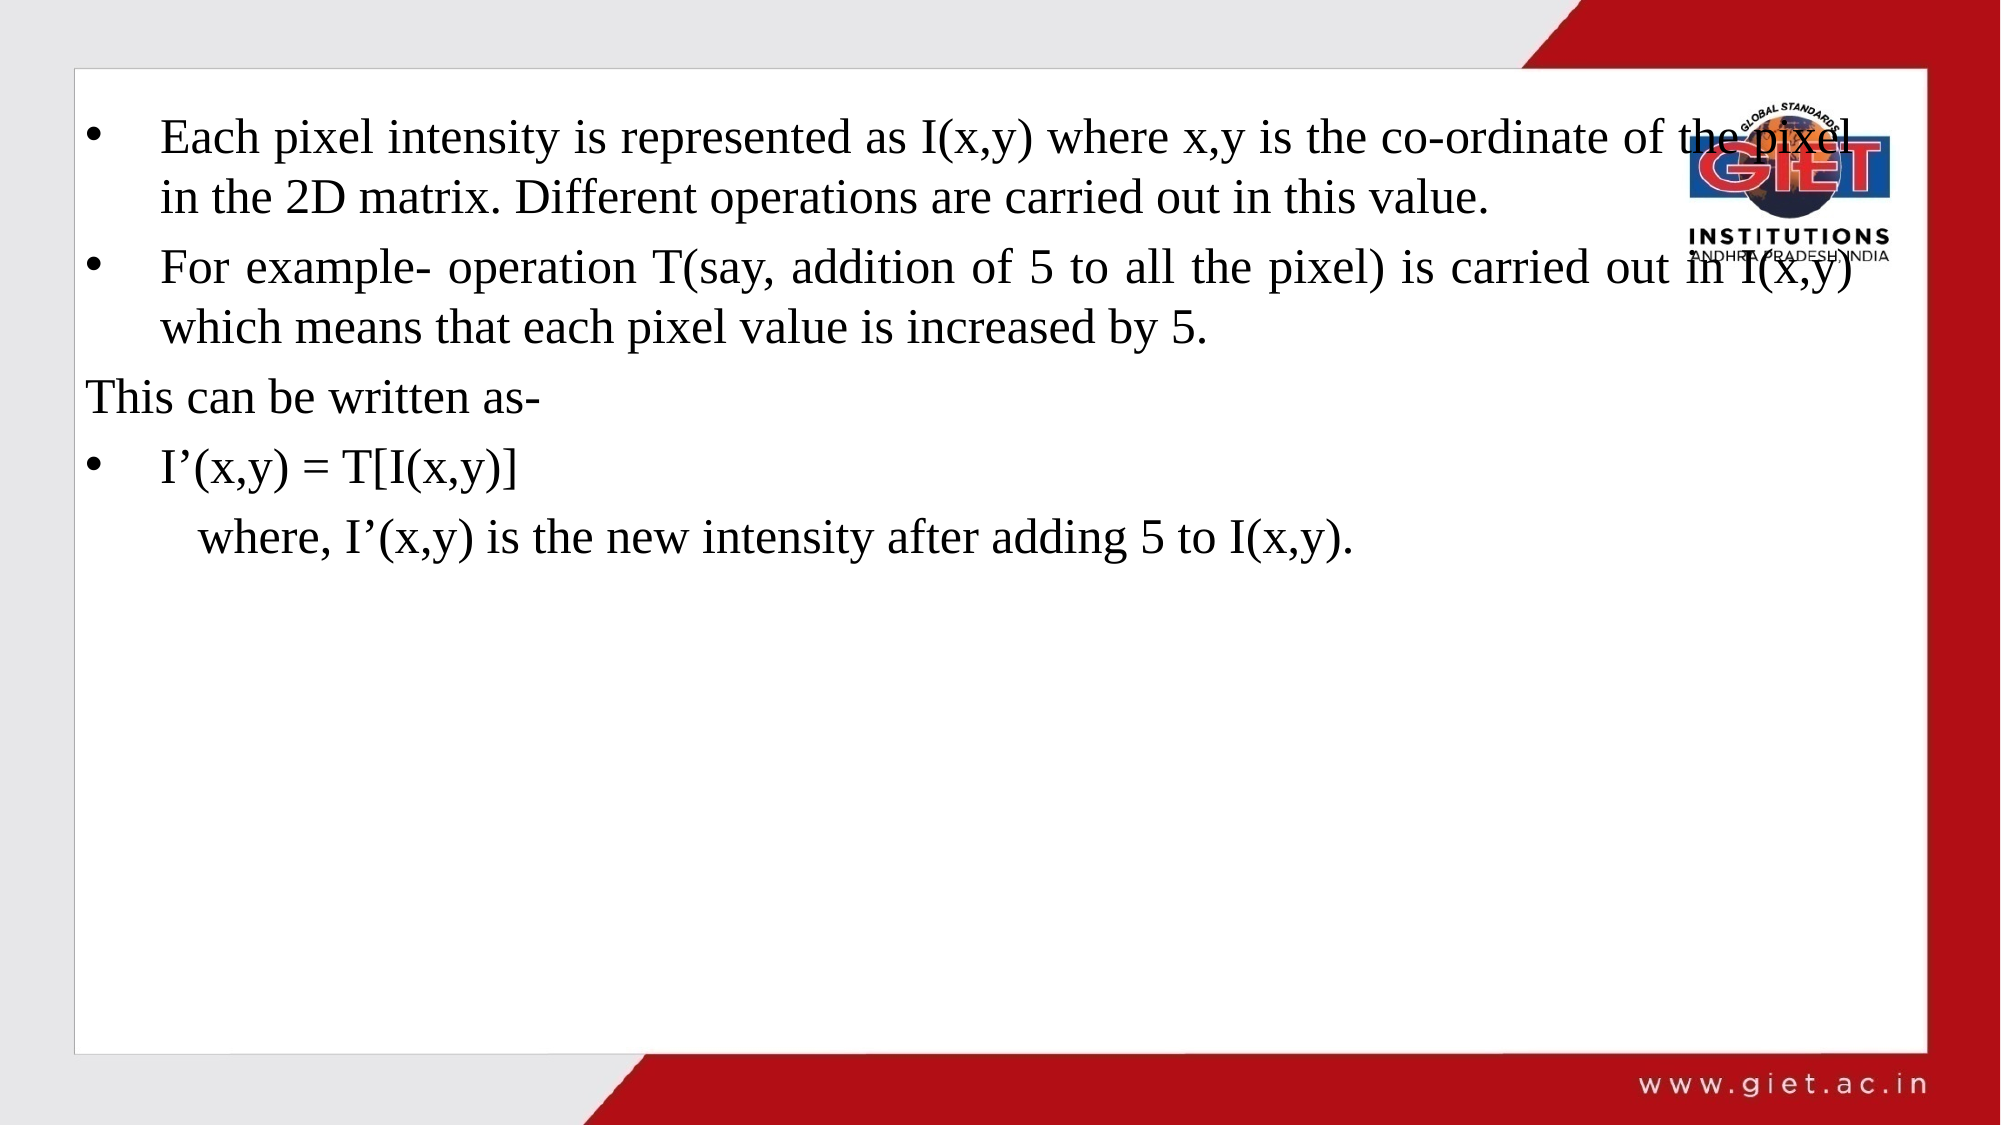

Each pixel intensity is represented as I(x,y) where x,y is the co-ordinate of the pixel in the 2D matrix. Different operations are carried out in this value.
For example- operation T(say, addition of 5 to all the pixel) is carried out in I(x,y) which means that each pixel value is increased by 5.
This can be written as-
I’(x,y) = T[I(x,y)]
         where, I’(x,y) is the new intensity after adding 5 to I(x,y).